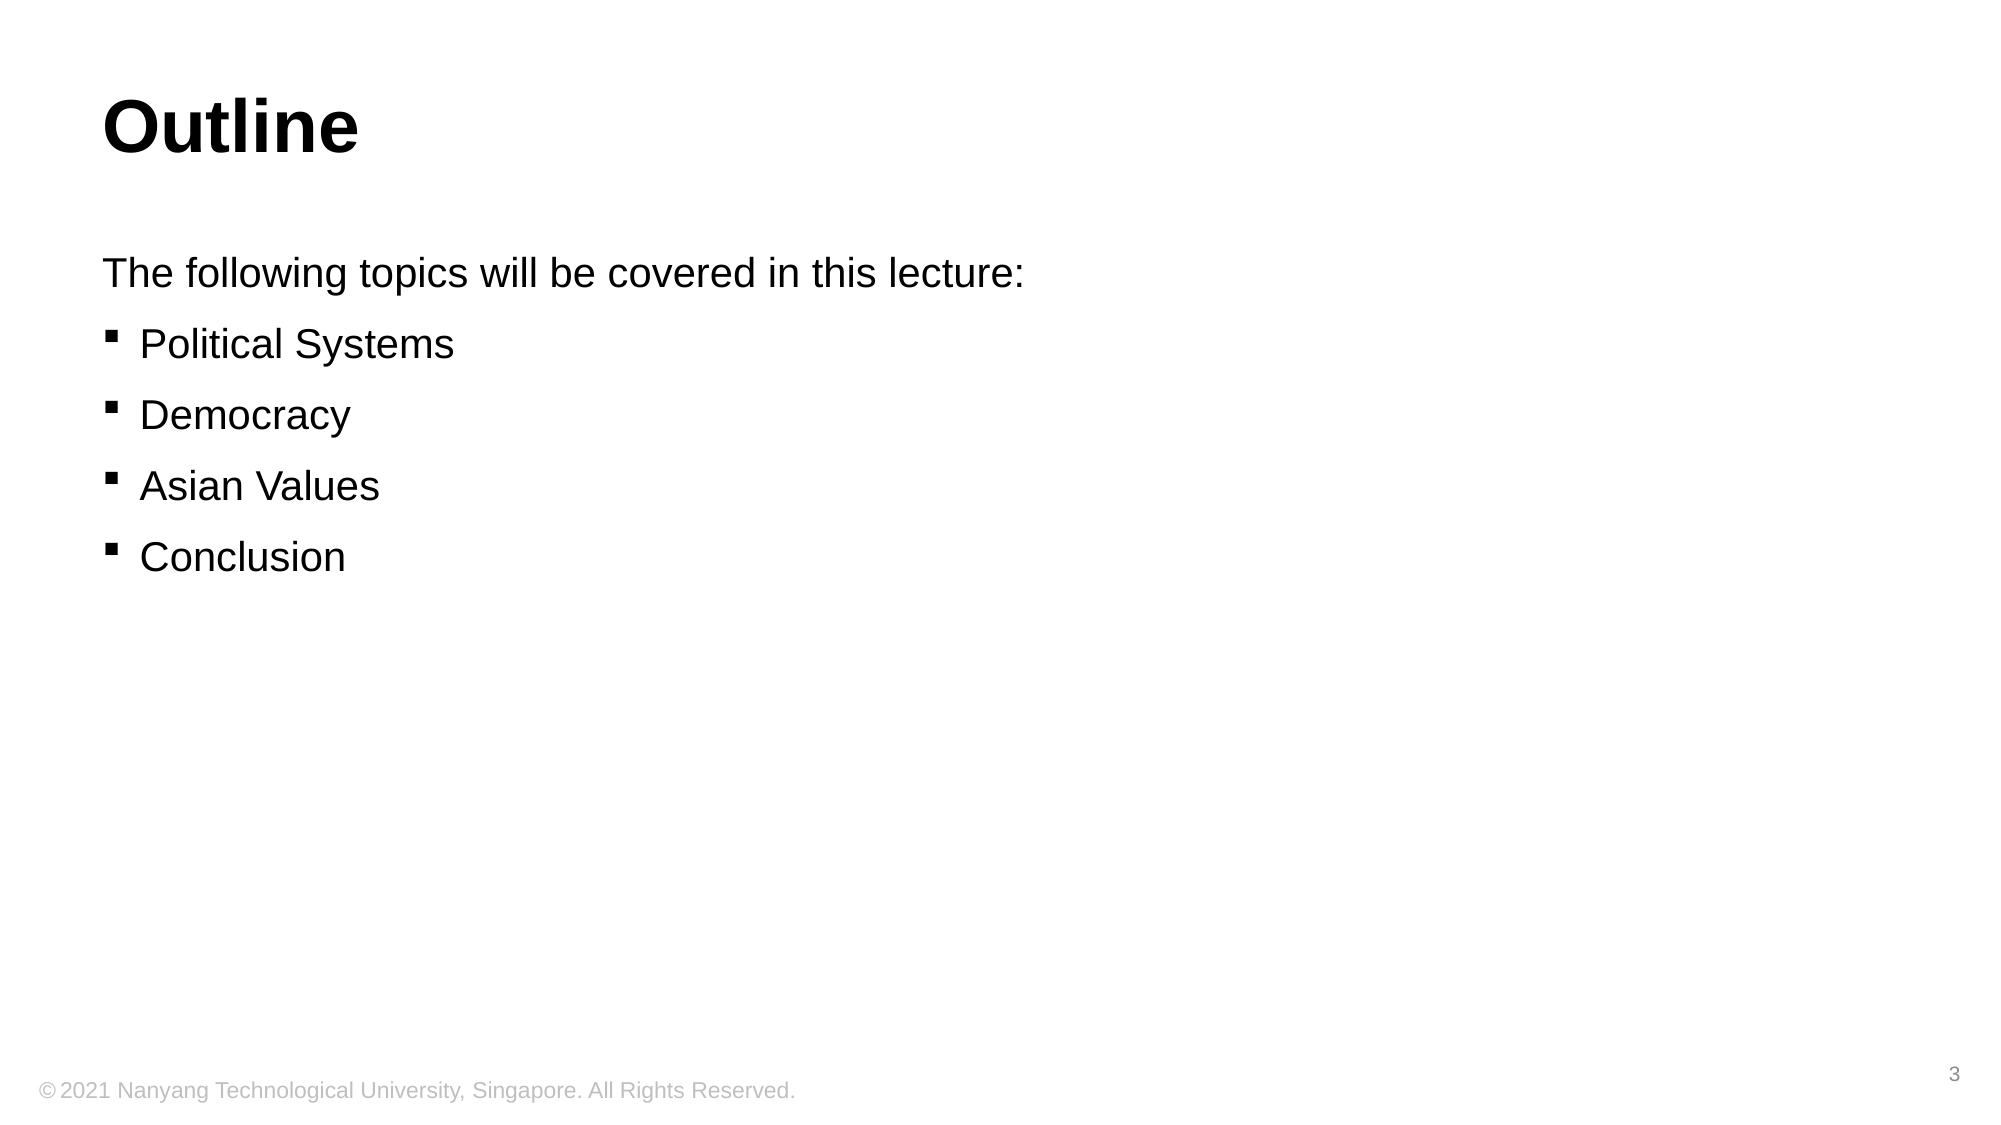

# Outline
The following topics will be covered in this lecture:
Political Systems
Democracy
Asian Values
Conclusion
3